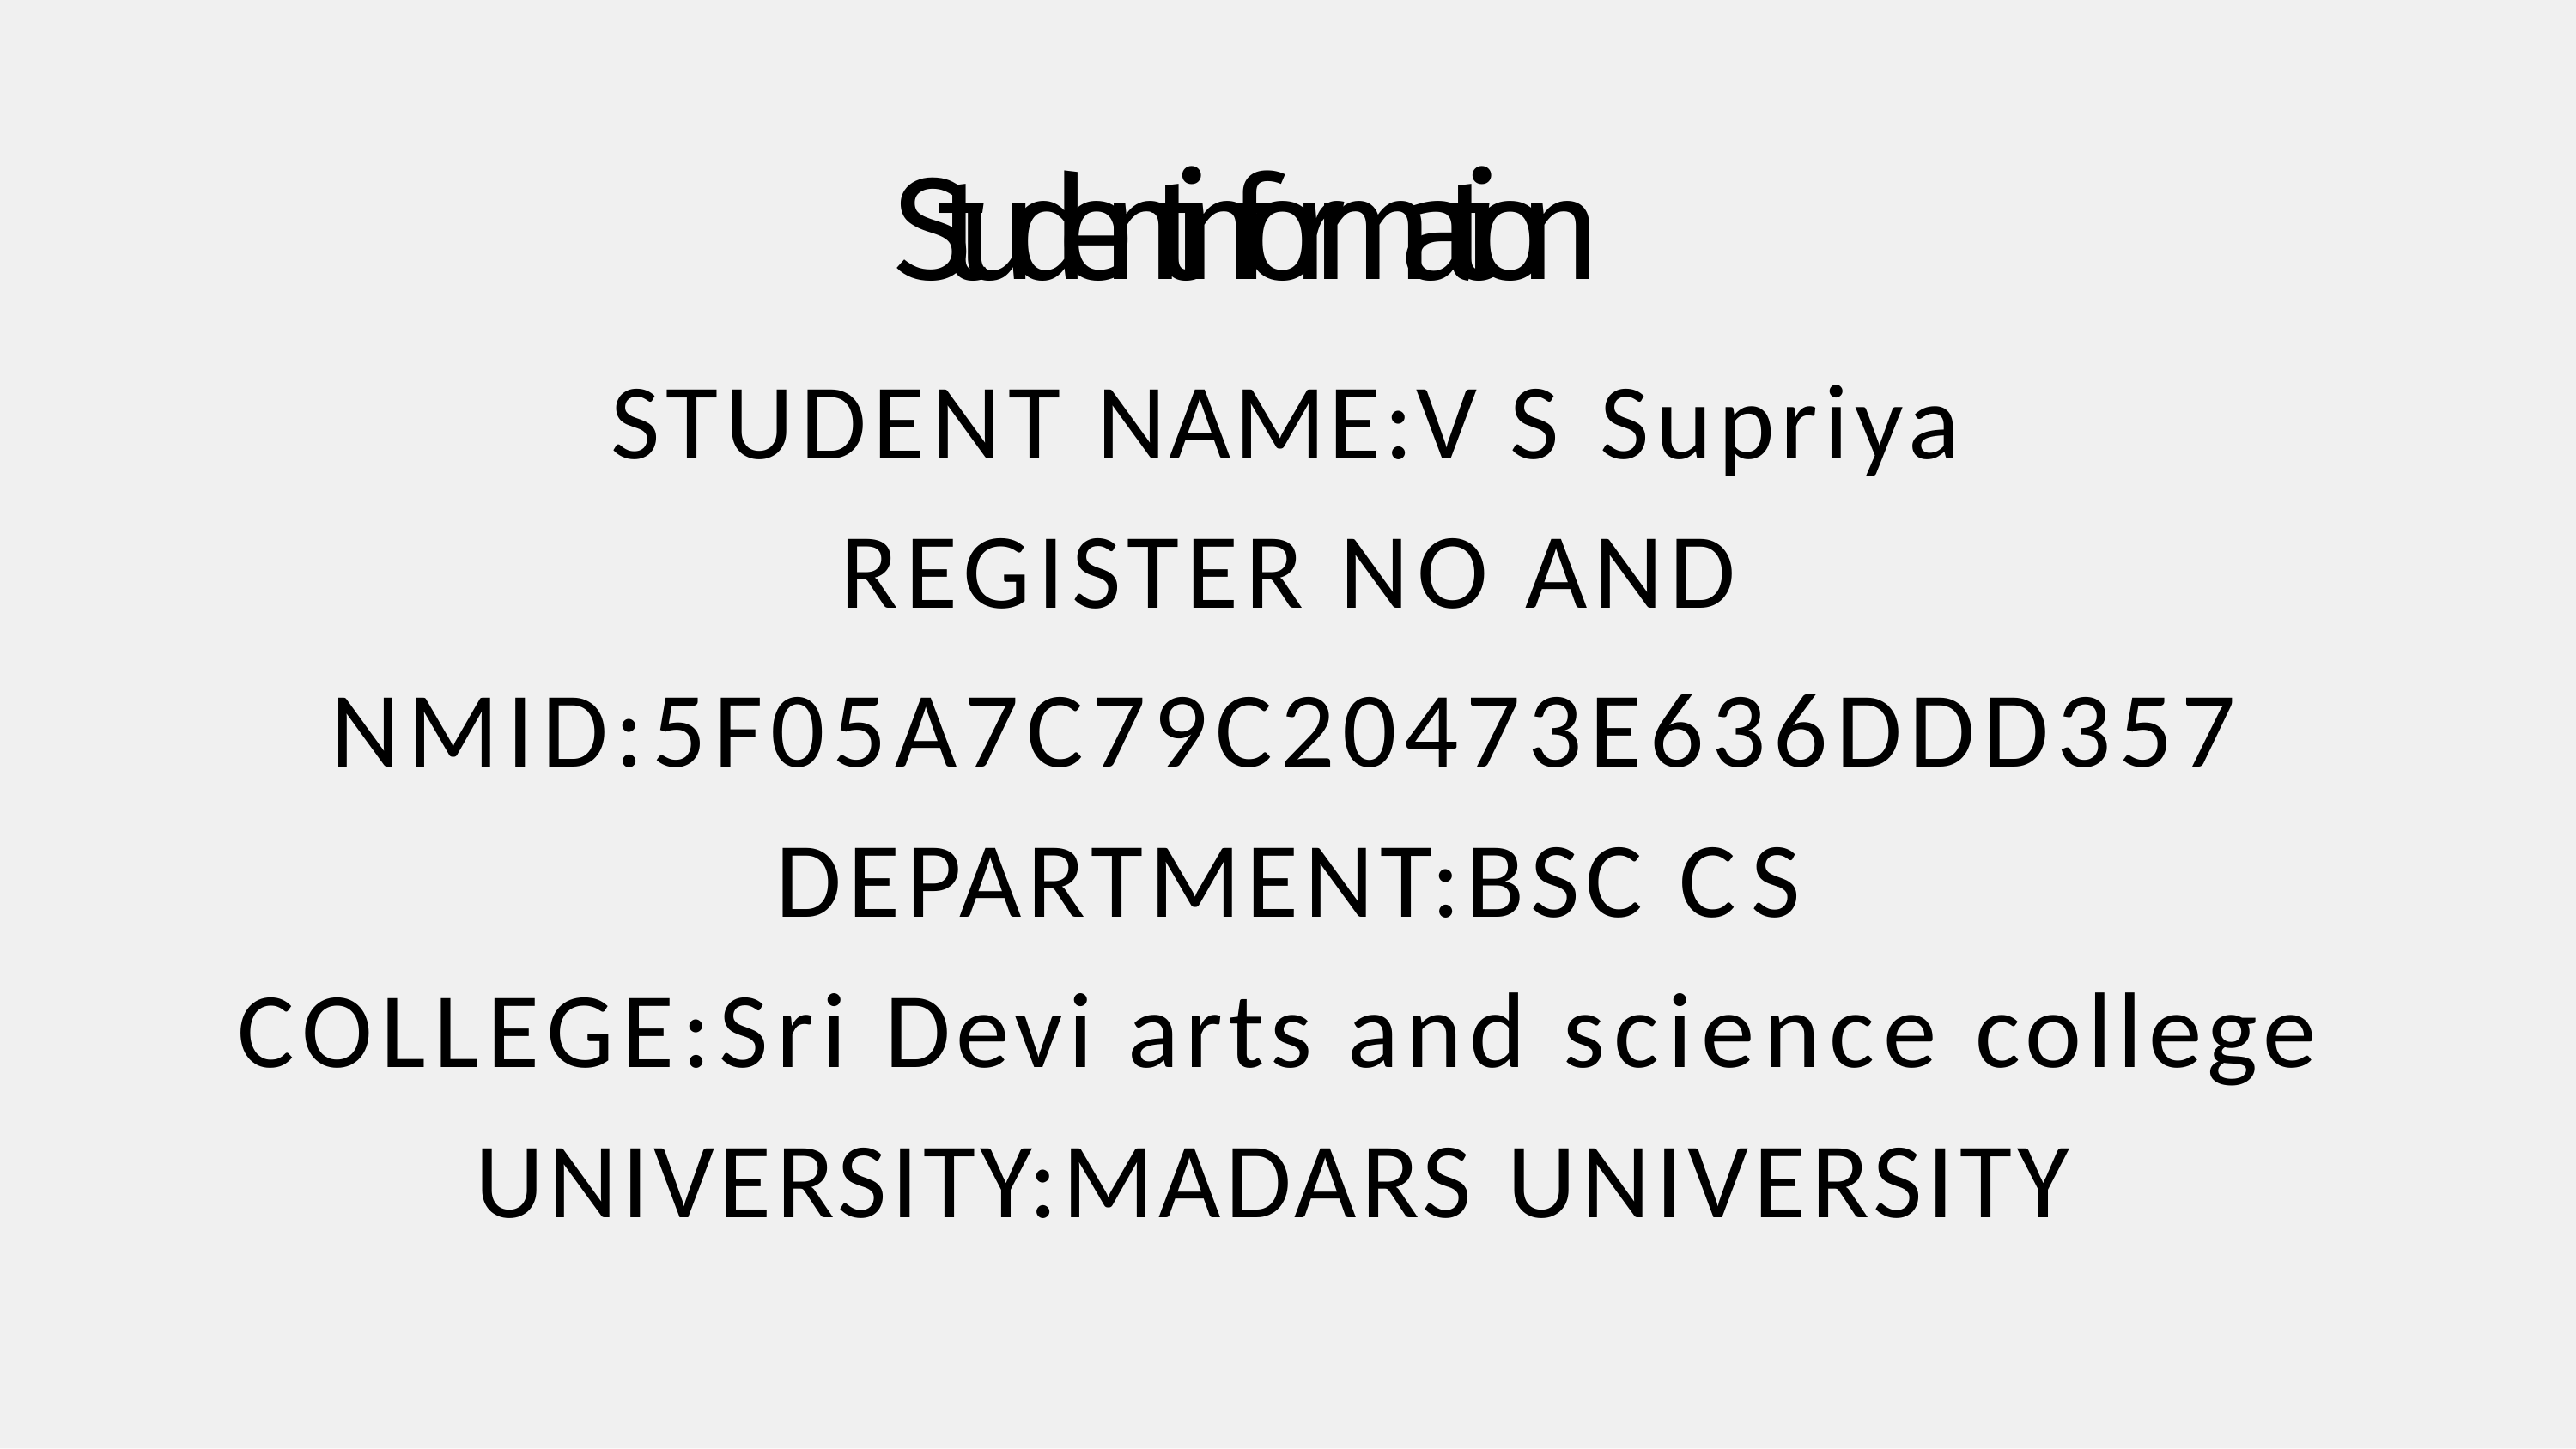

# Student information
STUDENT NAME:V S Supriya REGISTER NO AND
NMID:5F05A7C79C20473E636DDD357 DEPARTMENT:BSC CS
COLLEGE:Sri Devi arts and science college UNIVERSITY:MADARS UNIVERSITY